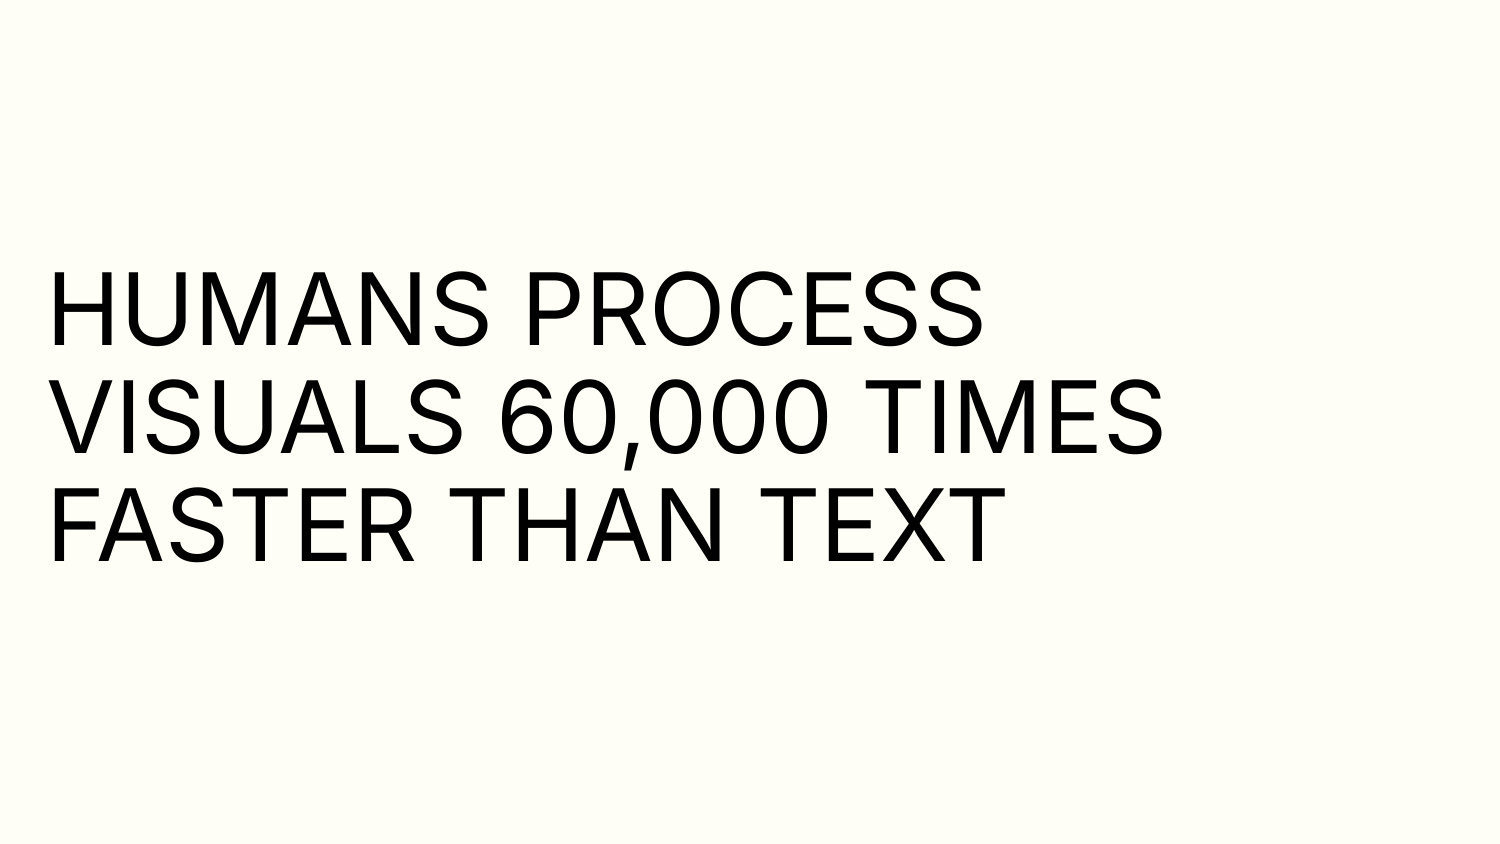

HUMANS PROCESS VISUALS 60,000 TIMES FASTER THAN TEXT